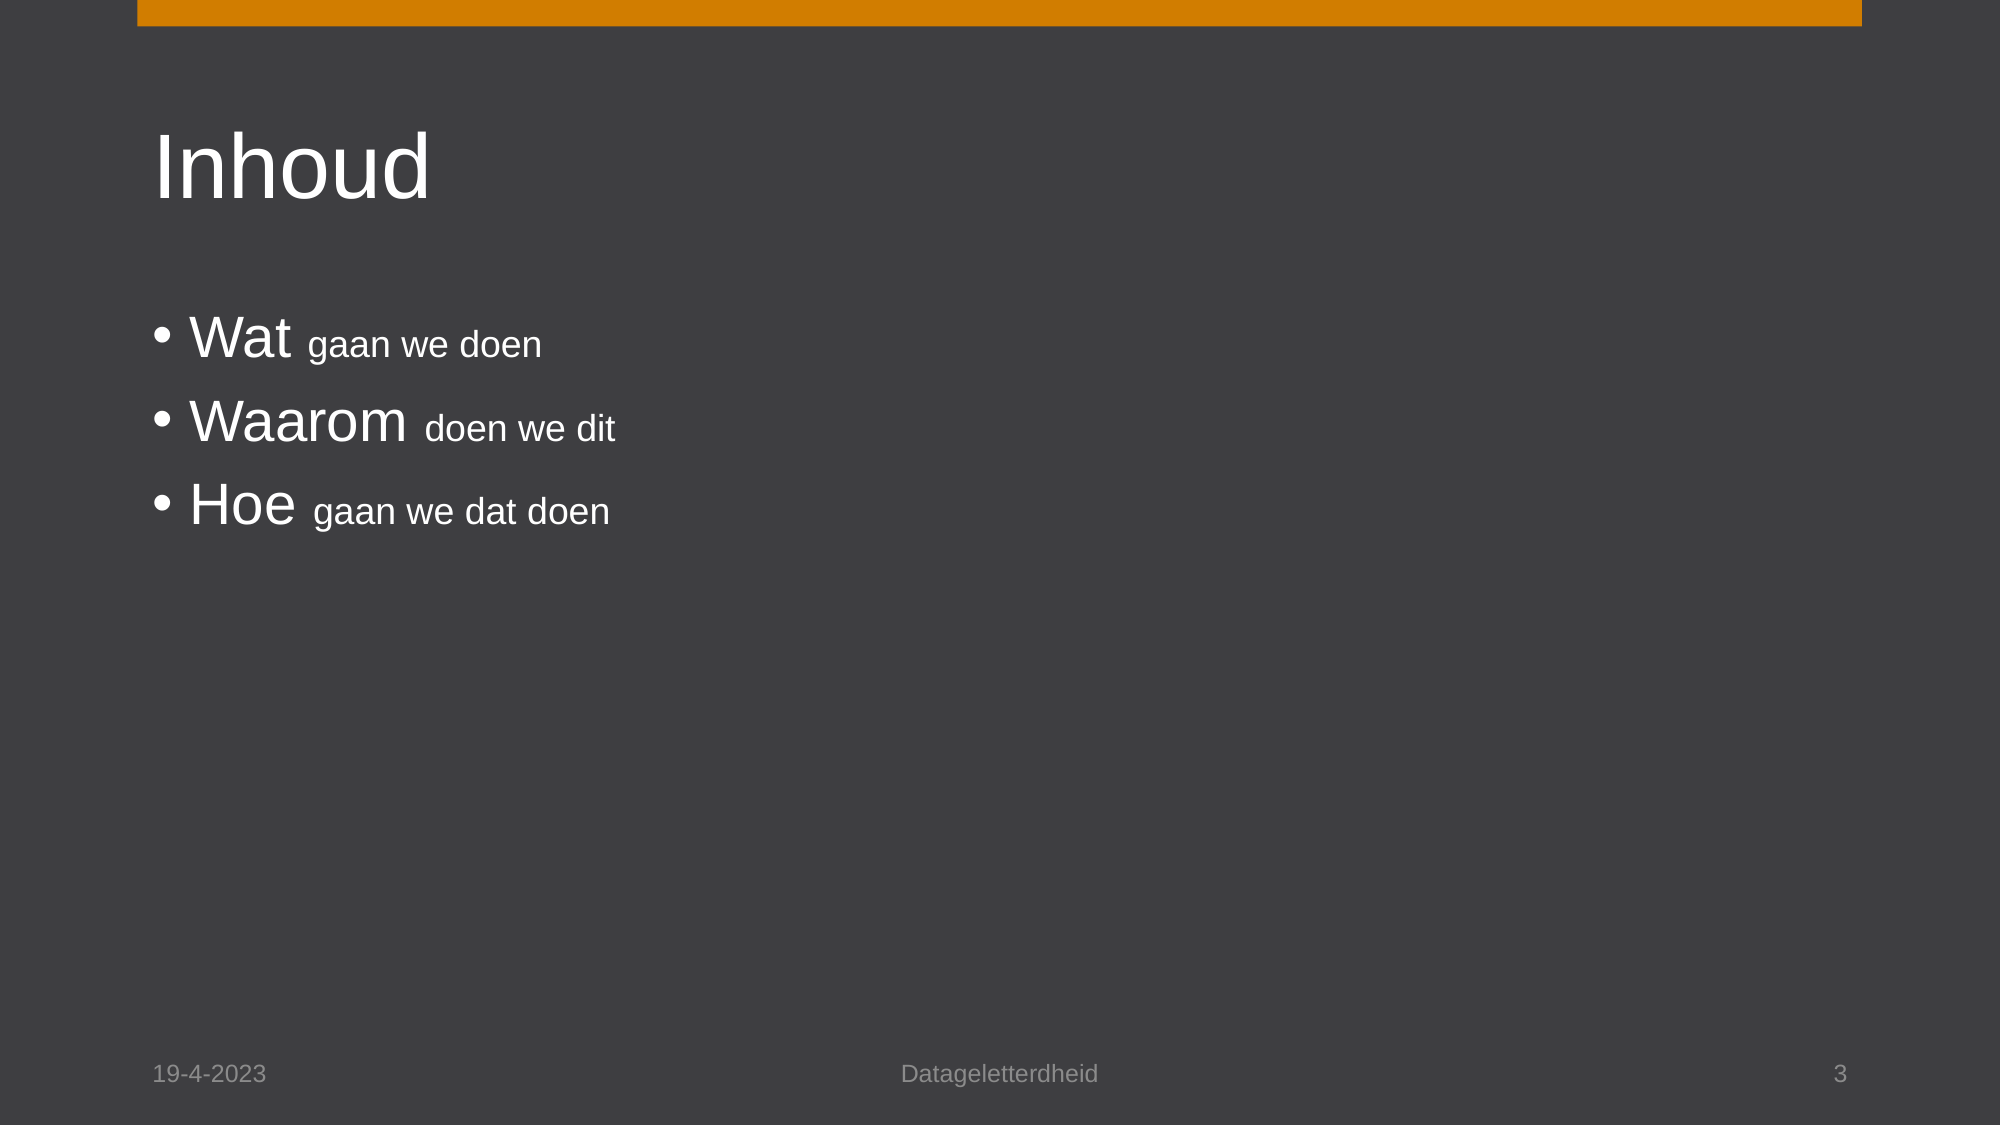

# Inhoud
Wat gaan we doen
Waarom doen we dit
Hoe gaan we dat doen

19-4-2023
Datageletterdheid
3